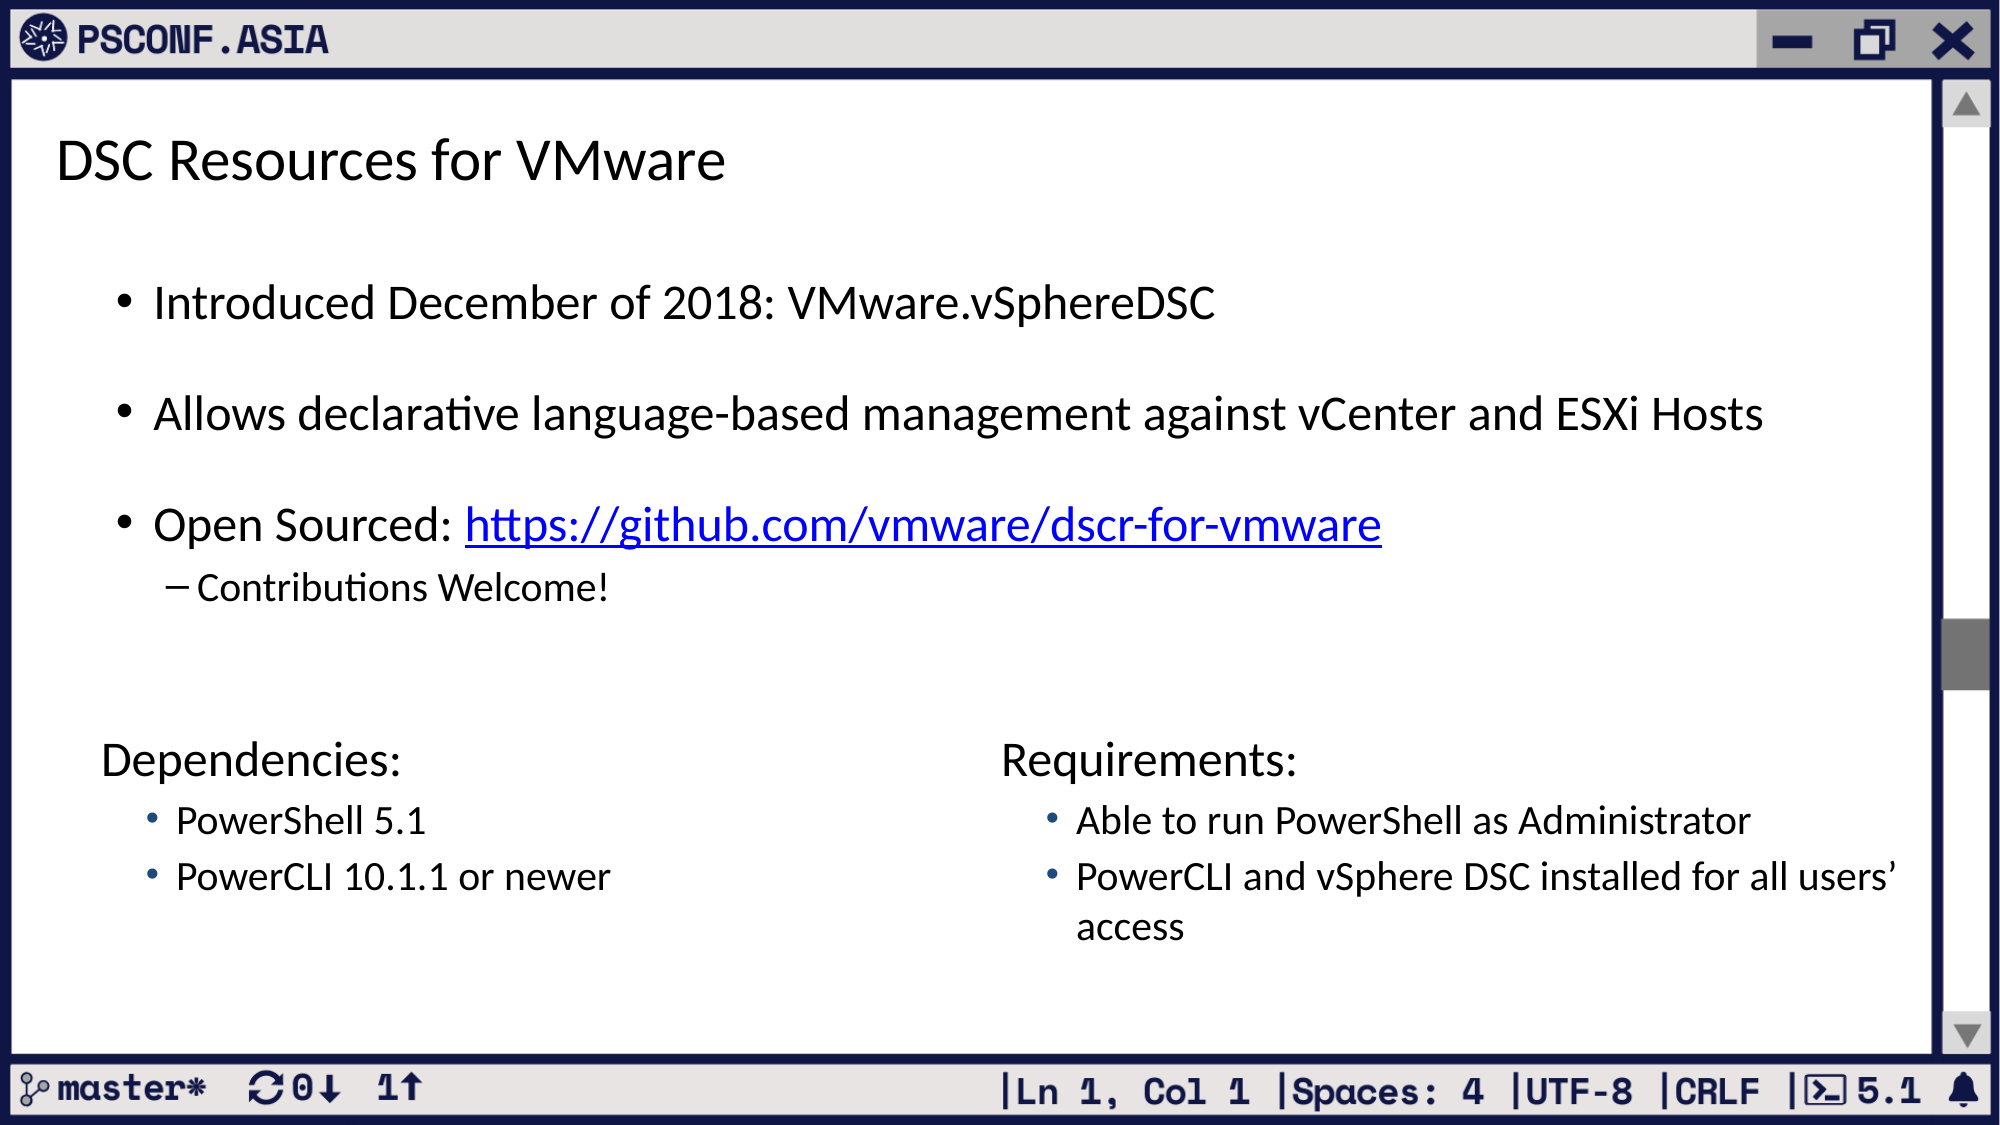

# DSC Resources for VMware
Introduced December of 2018: VMware.vSphereDSC

Allows declarative language-based management against vCenter and ESXi Hosts

Open Sourced: https://github.com/vmware/dscr-for-vmware
Contributions Welcome!
Dependencies:
PowerShell 5.1
PowerCLI 10.1.1 or newer

Requirements:
Able to run PowerShell as Administrator
PowerCLI and vSphere DSC installed for all users’ access